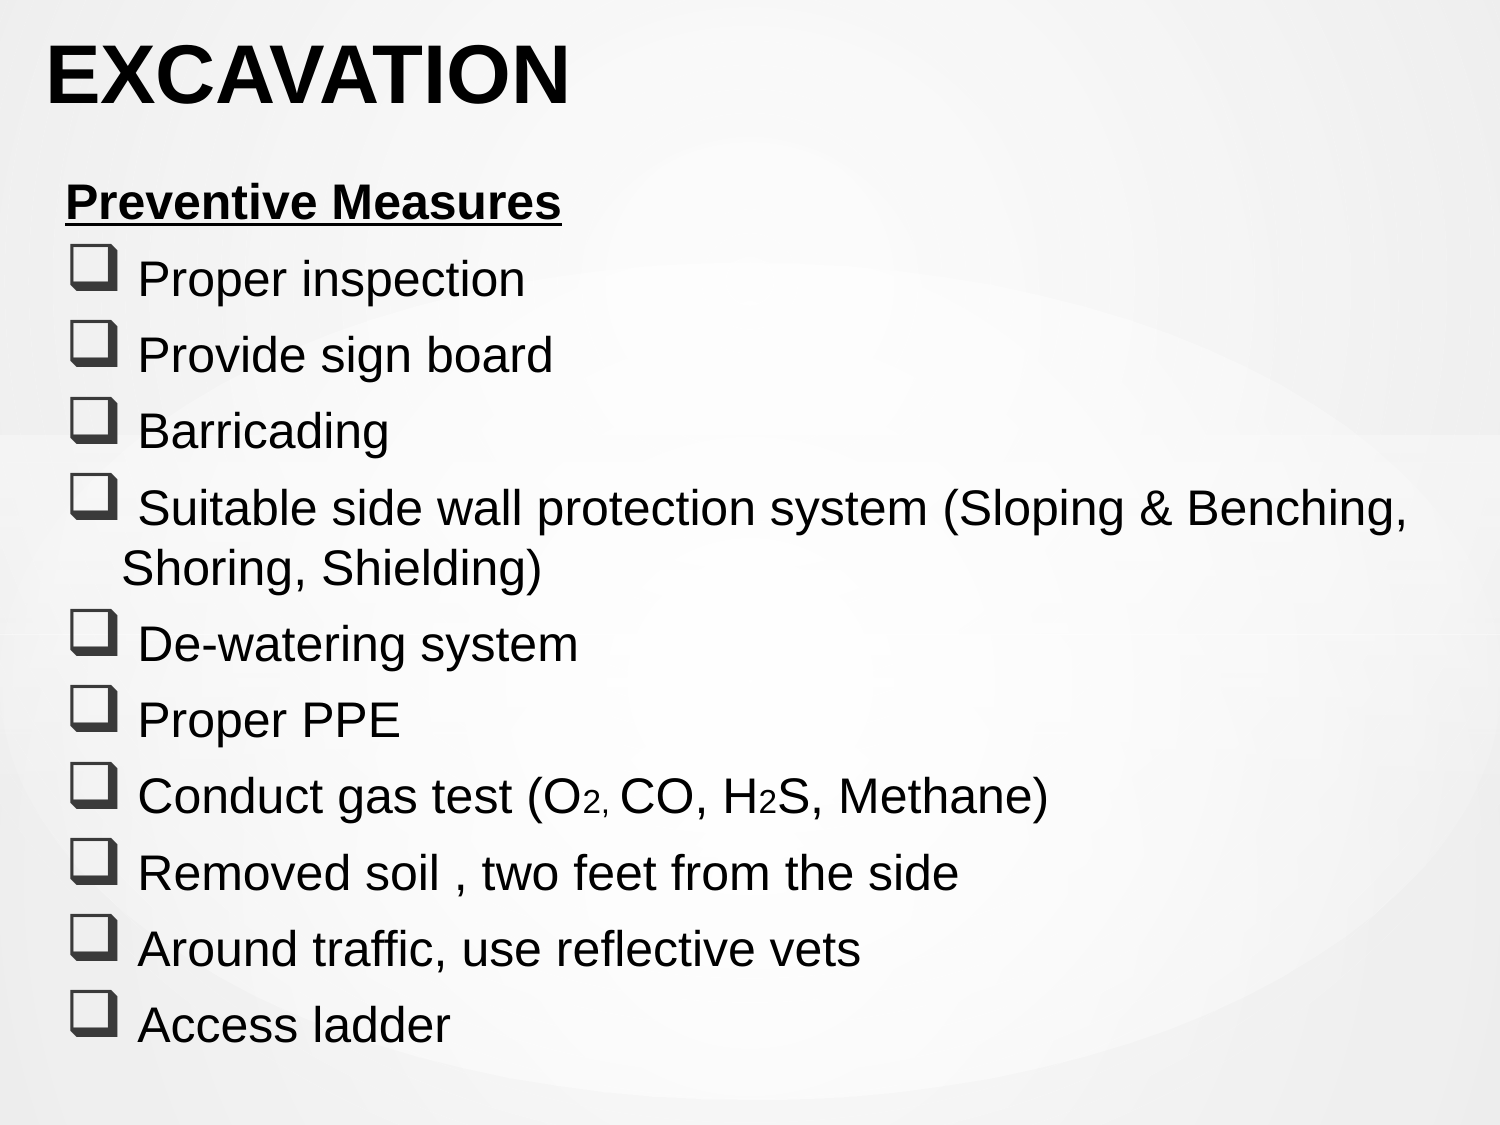

# EXCAVATION
Preventive Measures
 Proper inspection
 Provide sign board
 Barricading
 Suitable side wall protection system (Sloping & Benching, Shoring, Shielding)
 De-watering system
 Proper PPE
 Conduct gas test (O2, CO, H2S, Methane)
 Removed soil , two feet from the side
 Around traffic, use reflective vets
 Access ladder